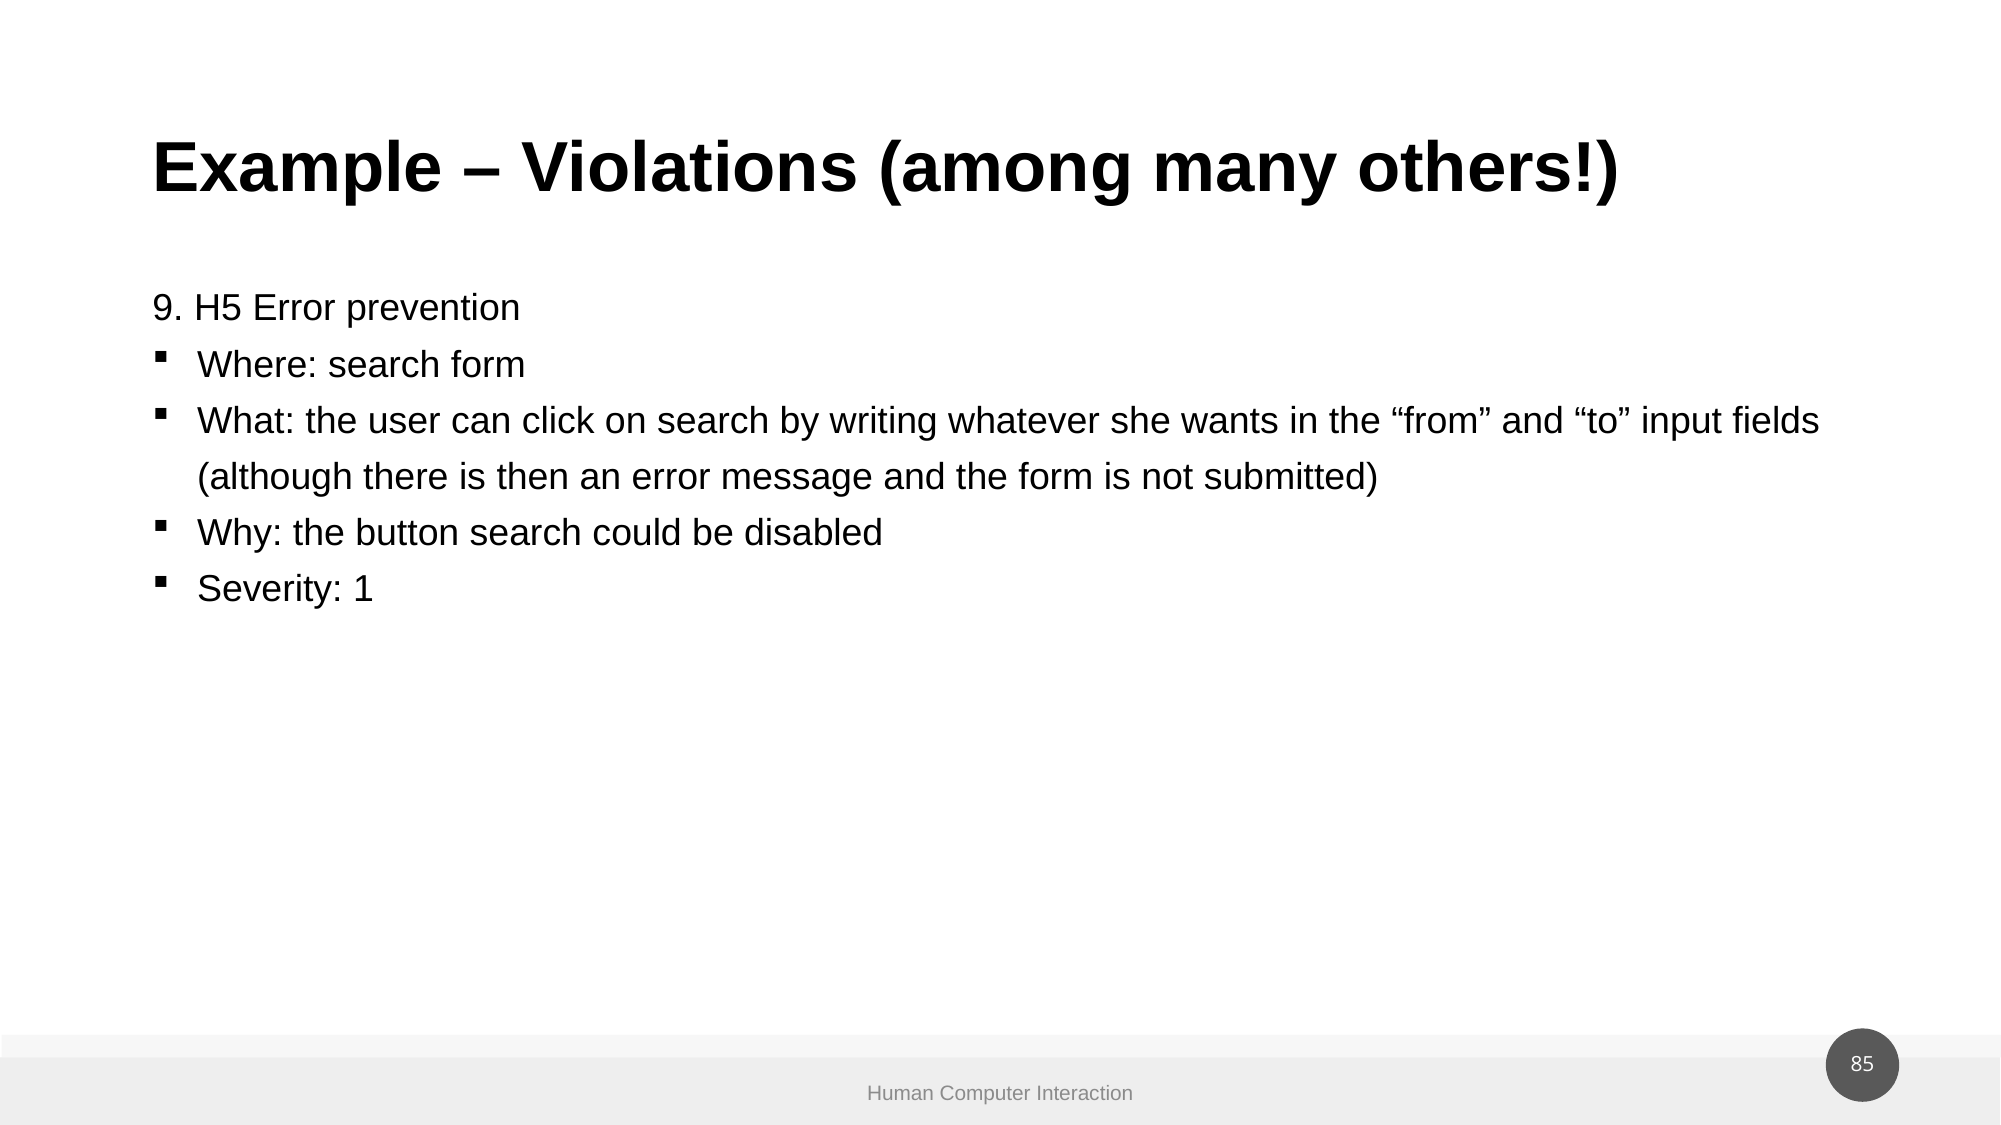

# Example – Violations (among many others!)
9. H5 Error prevention
Where: search form
What: the user can click on search by writing whatever she wants in the “from” and “to” input fields (although there is then an error message and the form is not submitted)
Why: the button search could be disabled
Severity: 1

Human Computer Interaction